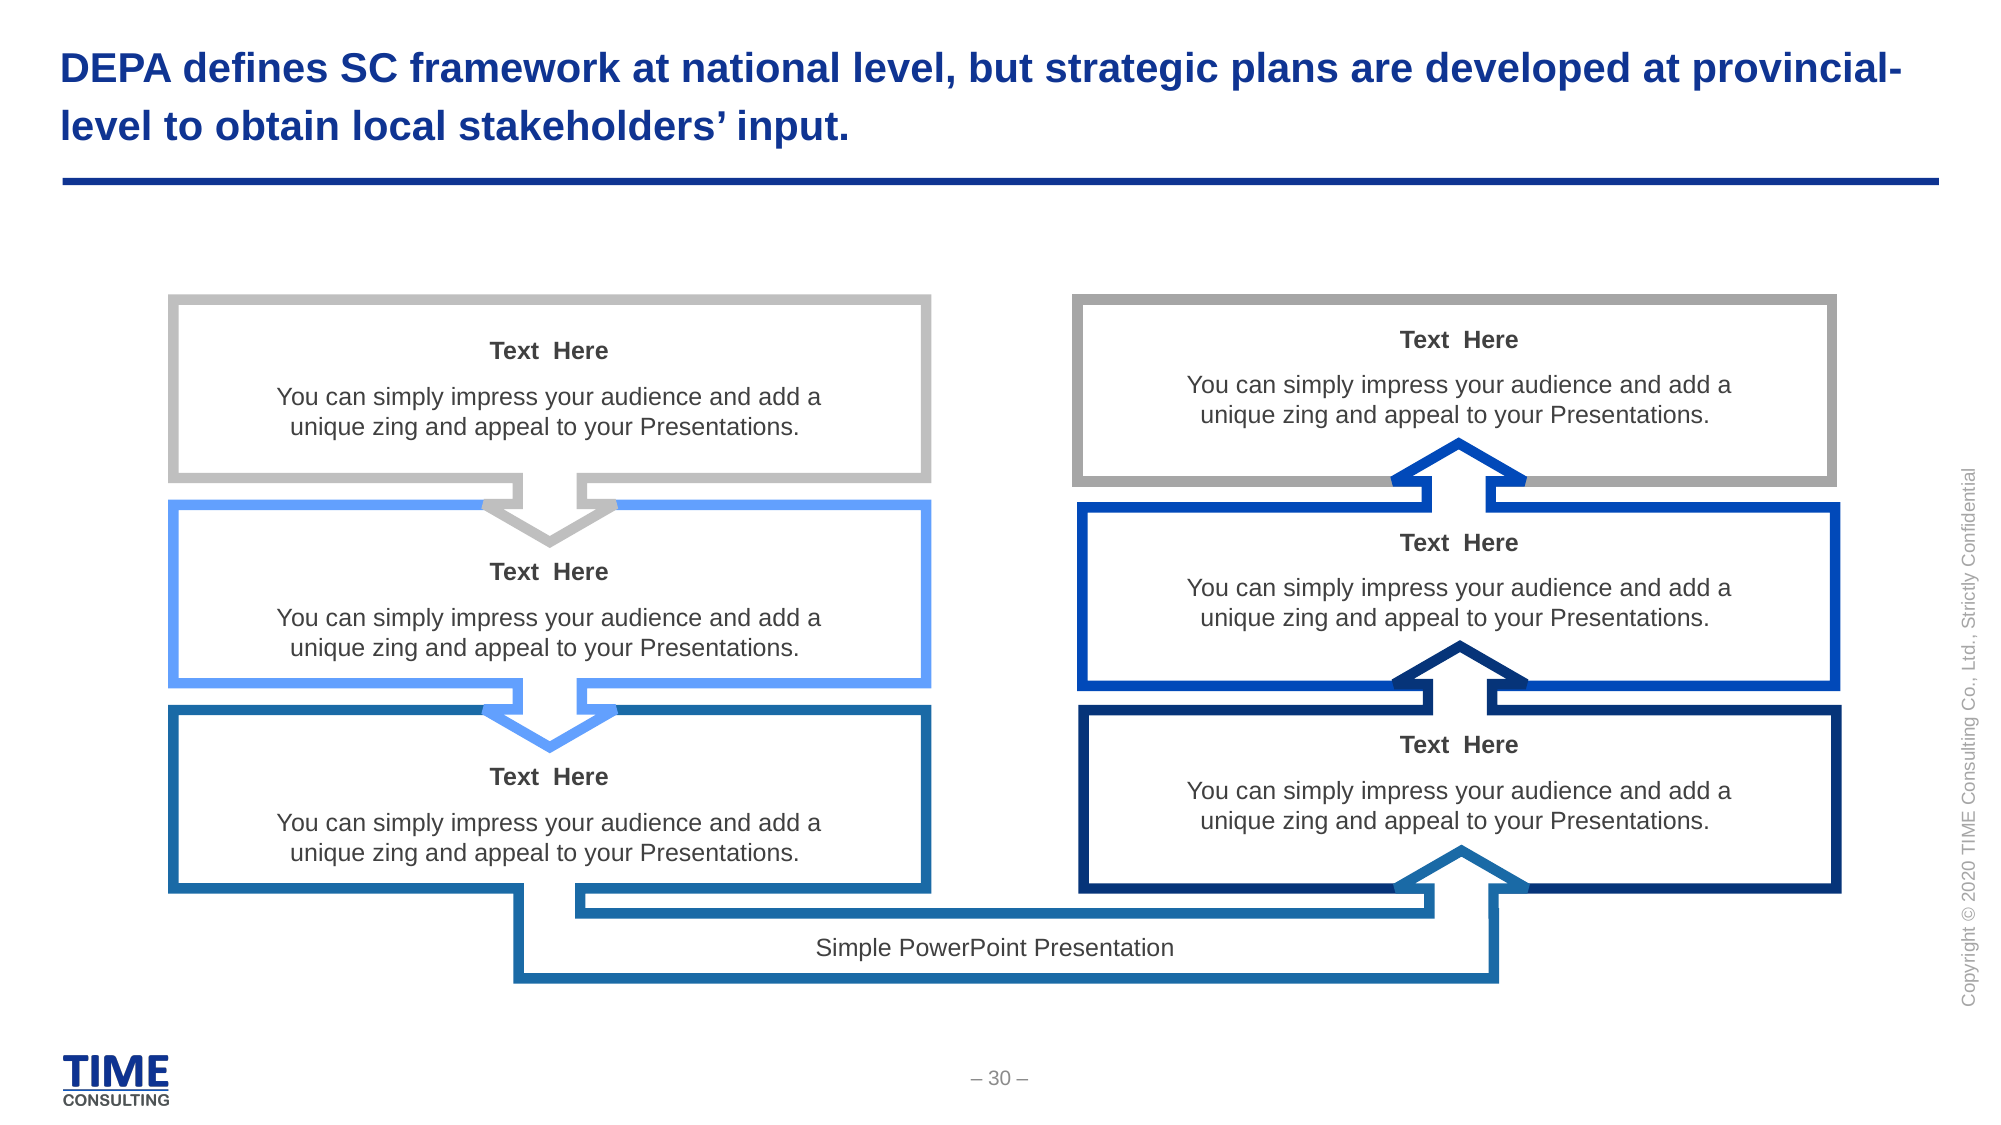

# DEPA defines SC framework at national level, but strategic plans are developed at provincial-level to obtain local stakeholders’ input.

Text  Here
You can simply impress your audience and add a unique zing and appeal to your Presentations.
Text  Here
You can simply impress your audience and add a unique zing and appeal to your Presentations.

Text  Here
You can simply impress your audience and add a unique zing and appeal to your Presentations.
Text  Here
You can simply impress your audience and add a unique zing and appeal to your Presentations.

Text  Here
You can simply impress your audience and add a unique zing and appeal to your Presentations.
Text  Here
You can simply impress your audience and add a unique zing and appeal to your Presentations.
Simple PowerPoint Presentation